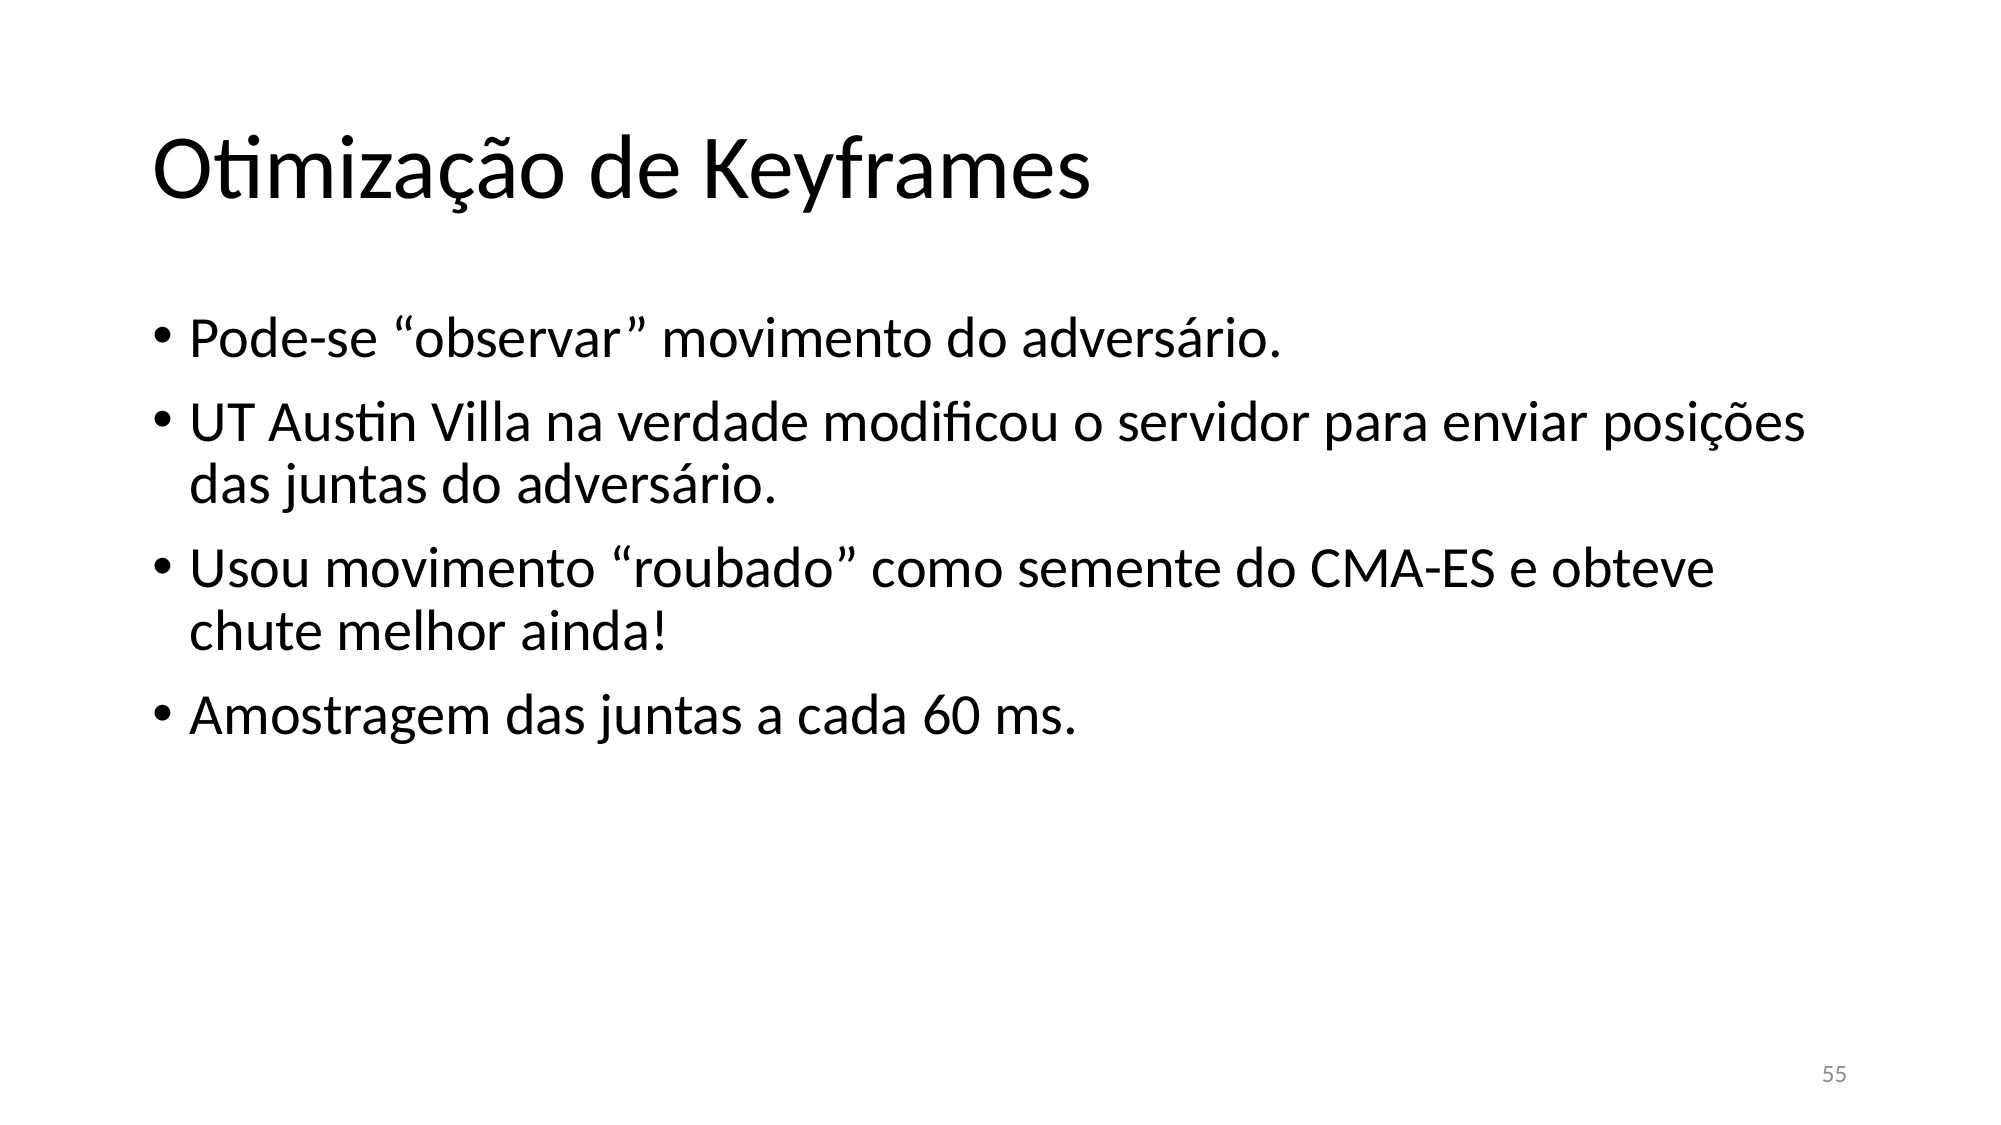

# Otimização de Keyframes
Pode-se “observar” movimento do adversário.
UT Austin Villa na verdade modificou o servidor para enviar posições das juntas do adversário.
Usou movimento “roubado” como semente do CMA-ES e obteve chute melhor ainda!
Amostragem das juntas a cada 60 ms.
55